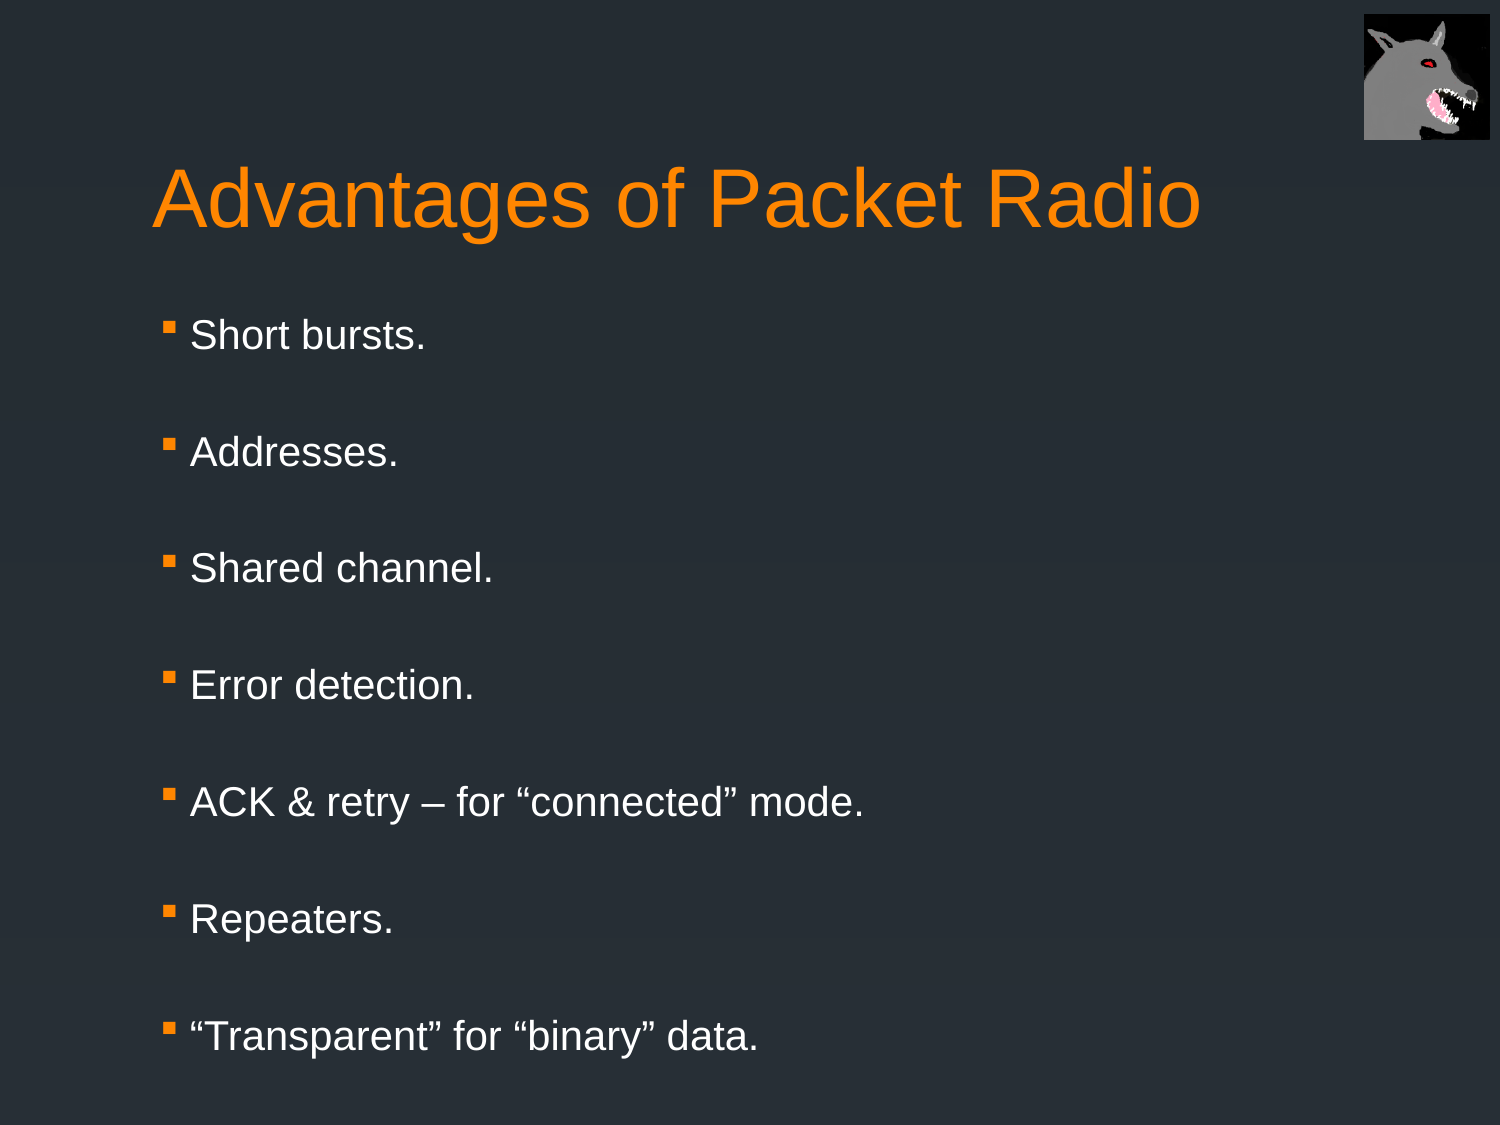

# Advantages of Packet Radio
Short bursts.

Addresses.

Shared channel.

Error detection.

ACK & retry – for “connected” mode.

Repeaters.

“Transparent” for “binary” data.